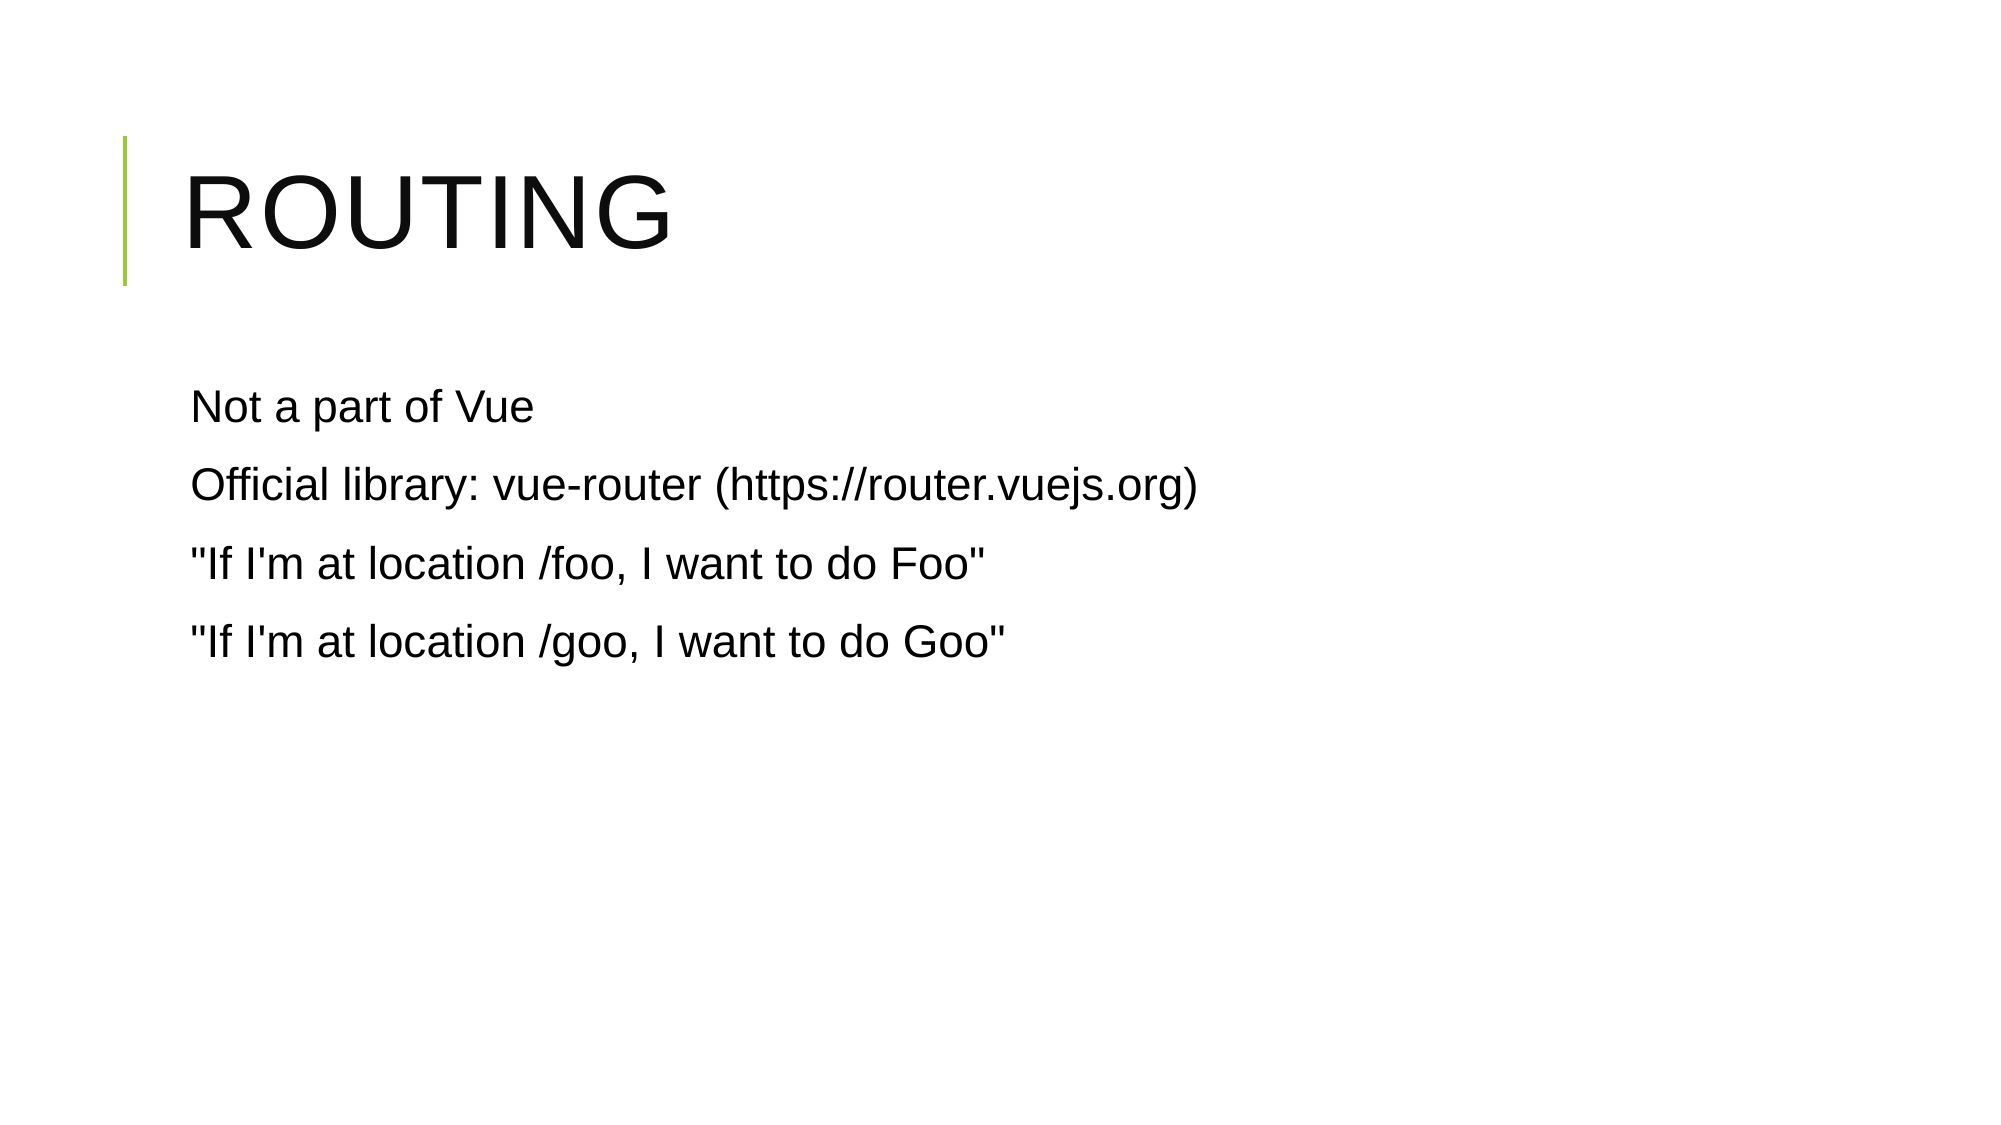

# Routing
Not a part of Vue
Official library: vue-router (https://router.vuejs.org)
"If I'm at location /foo, I want to do Foo"
"If I'm at location /goo, I want to do Goo"